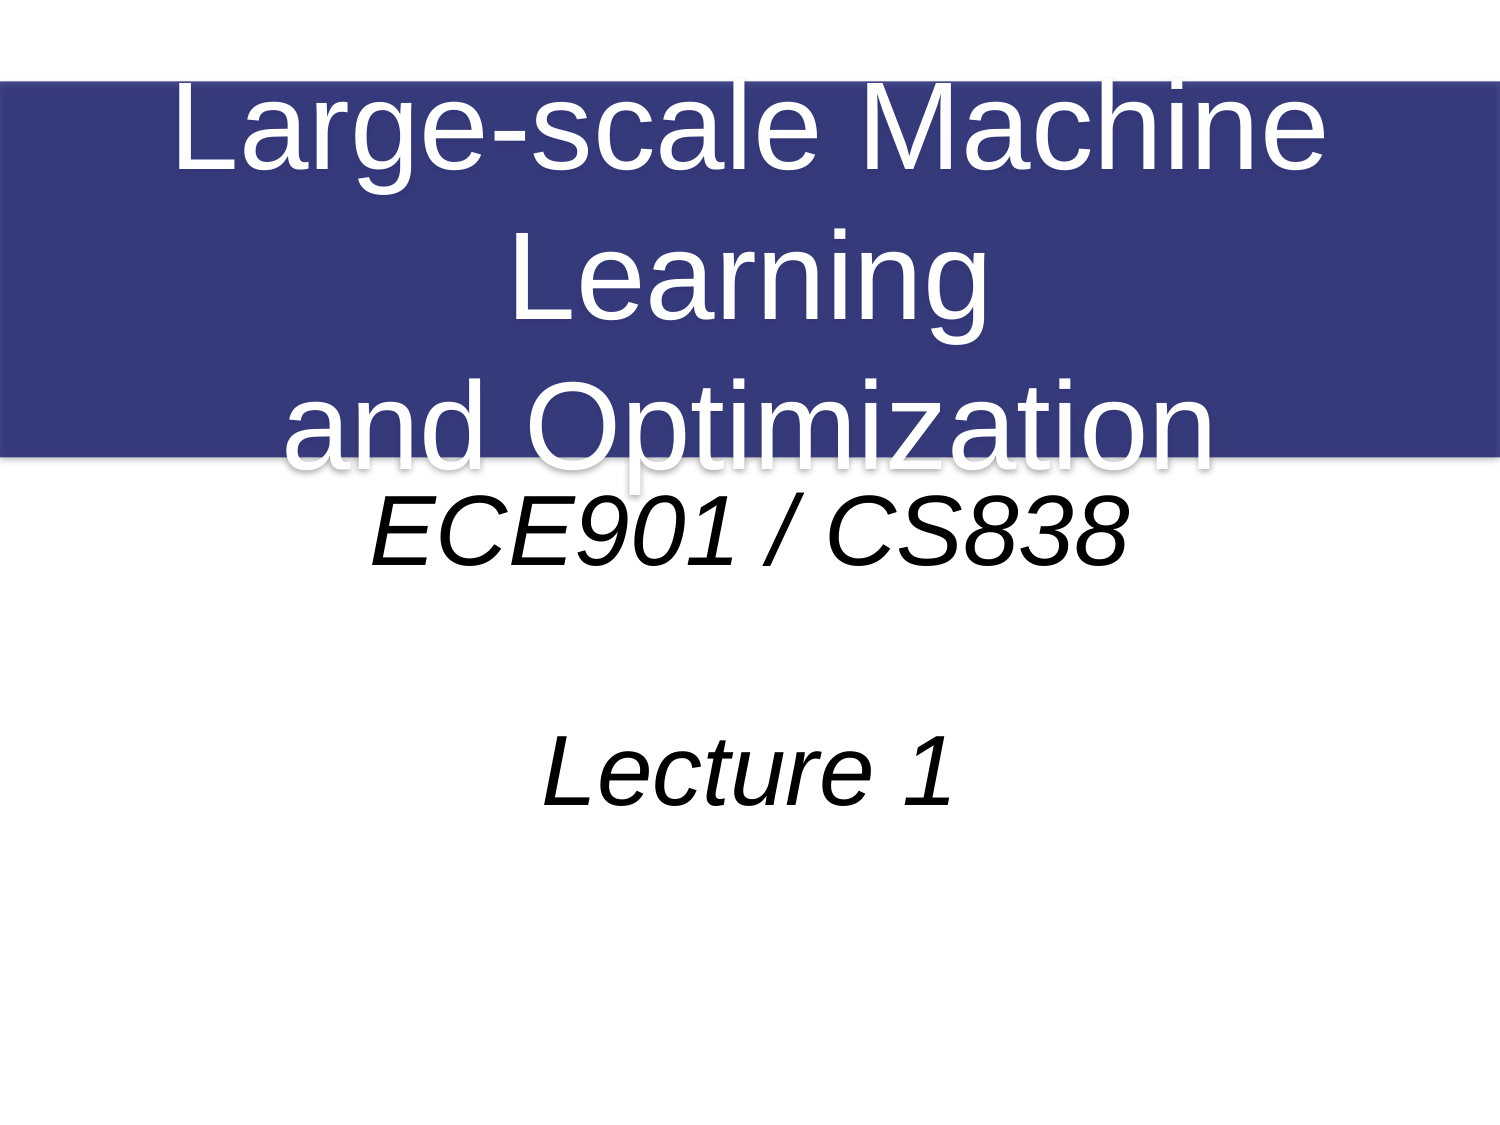

ECE901 / CS838

Lecture 1

Large-scale Machine Learning
and Optimization